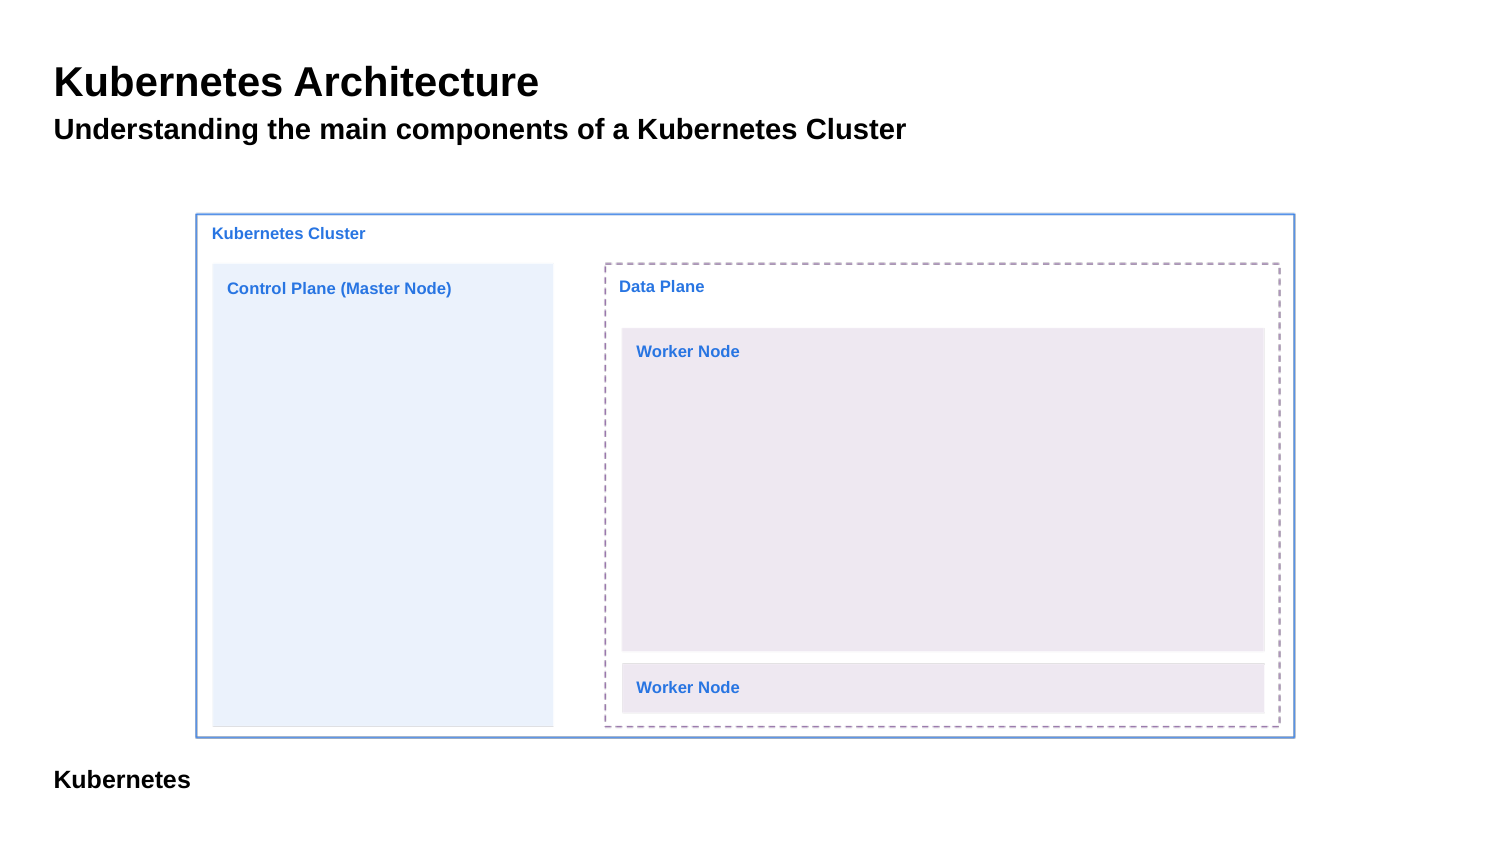

Kubernetes Architecture
Understanding the main components of a Kubernetes Cluster

Kubernetes Cluster

Data Plane
Control Plane (Master Node)
Worker Node
Worker Node

Kubernetes